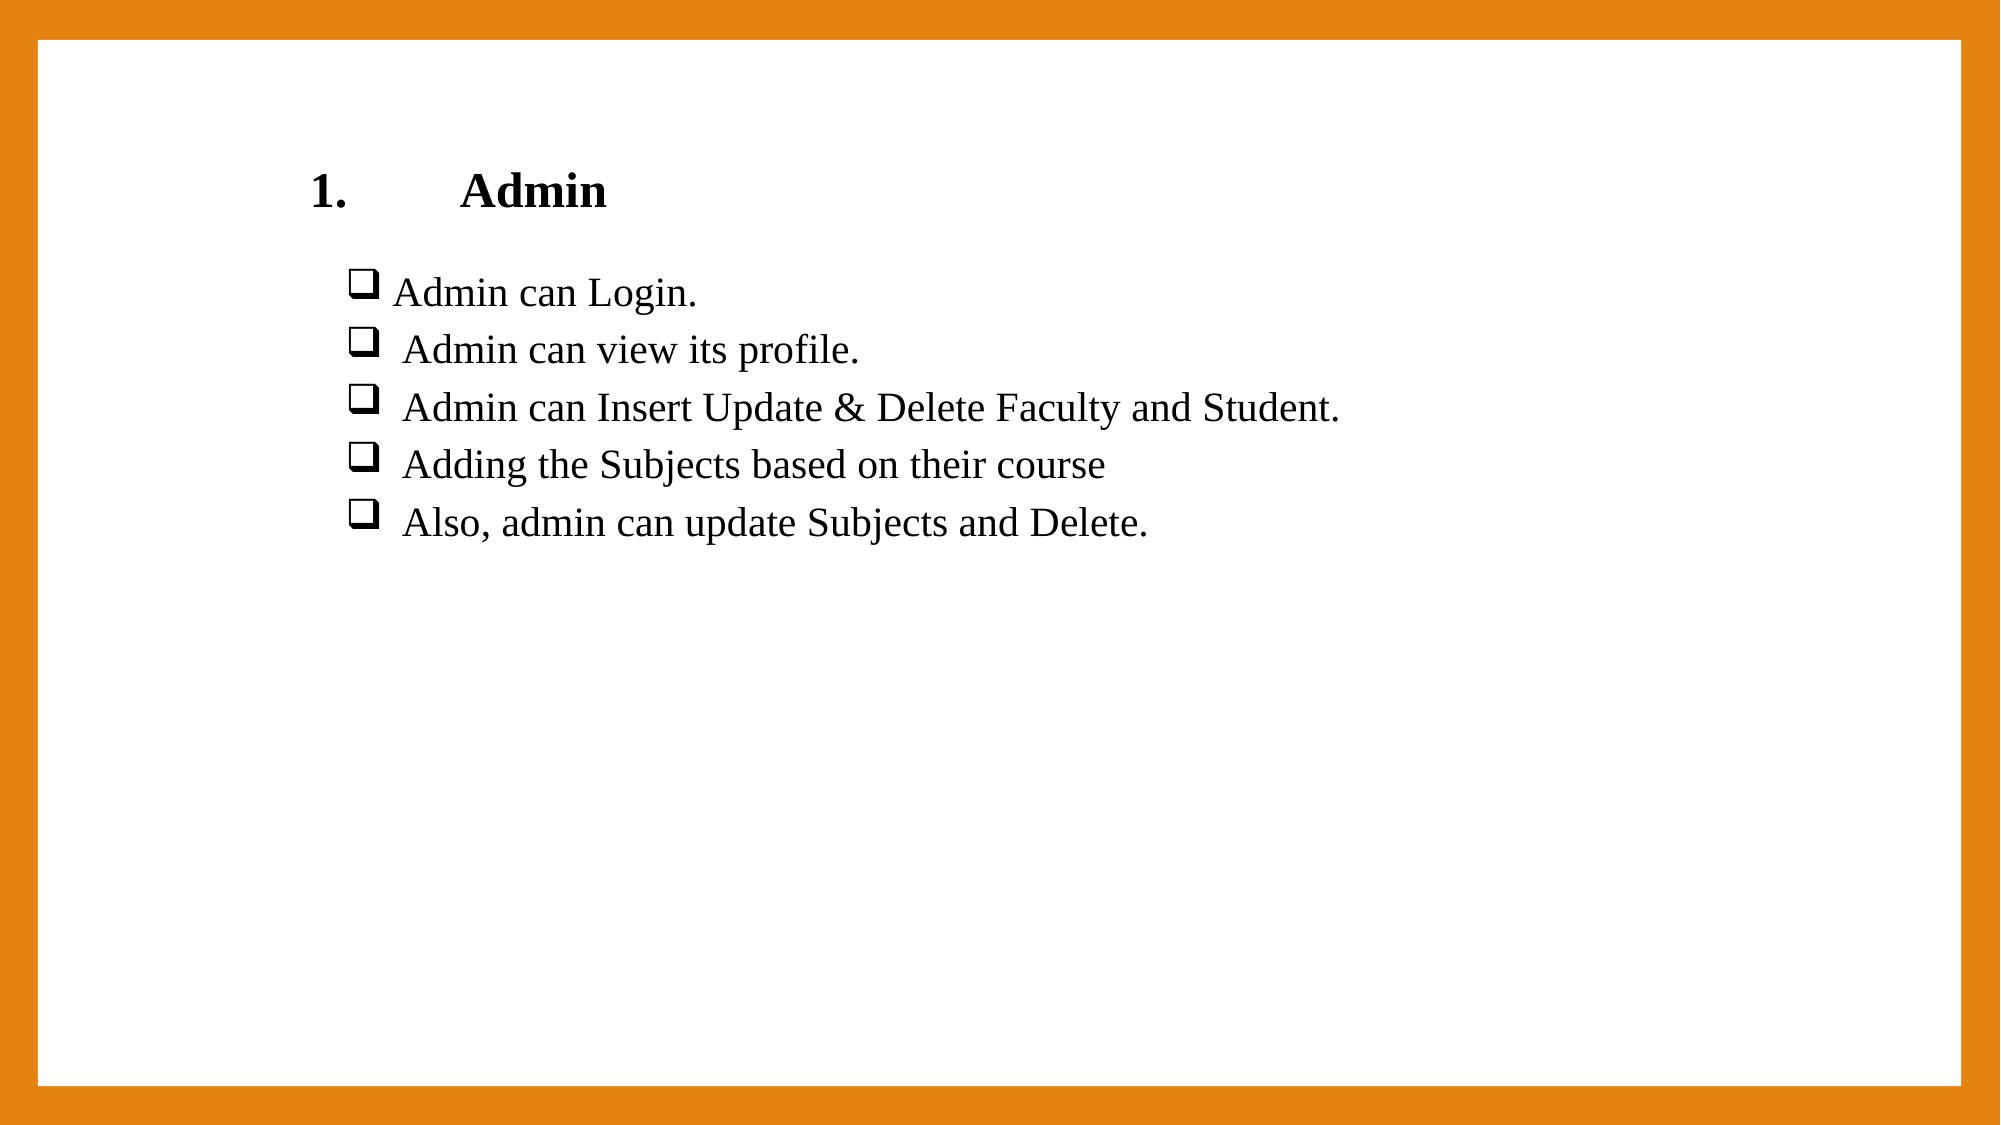

1.	Admin
Admin can Login.
Admin can view its profile.
Admin can Insert Update & Delete Faculty and Student.
Adding the Subjects based on their course
Also, admin can update Subjects and Delete.